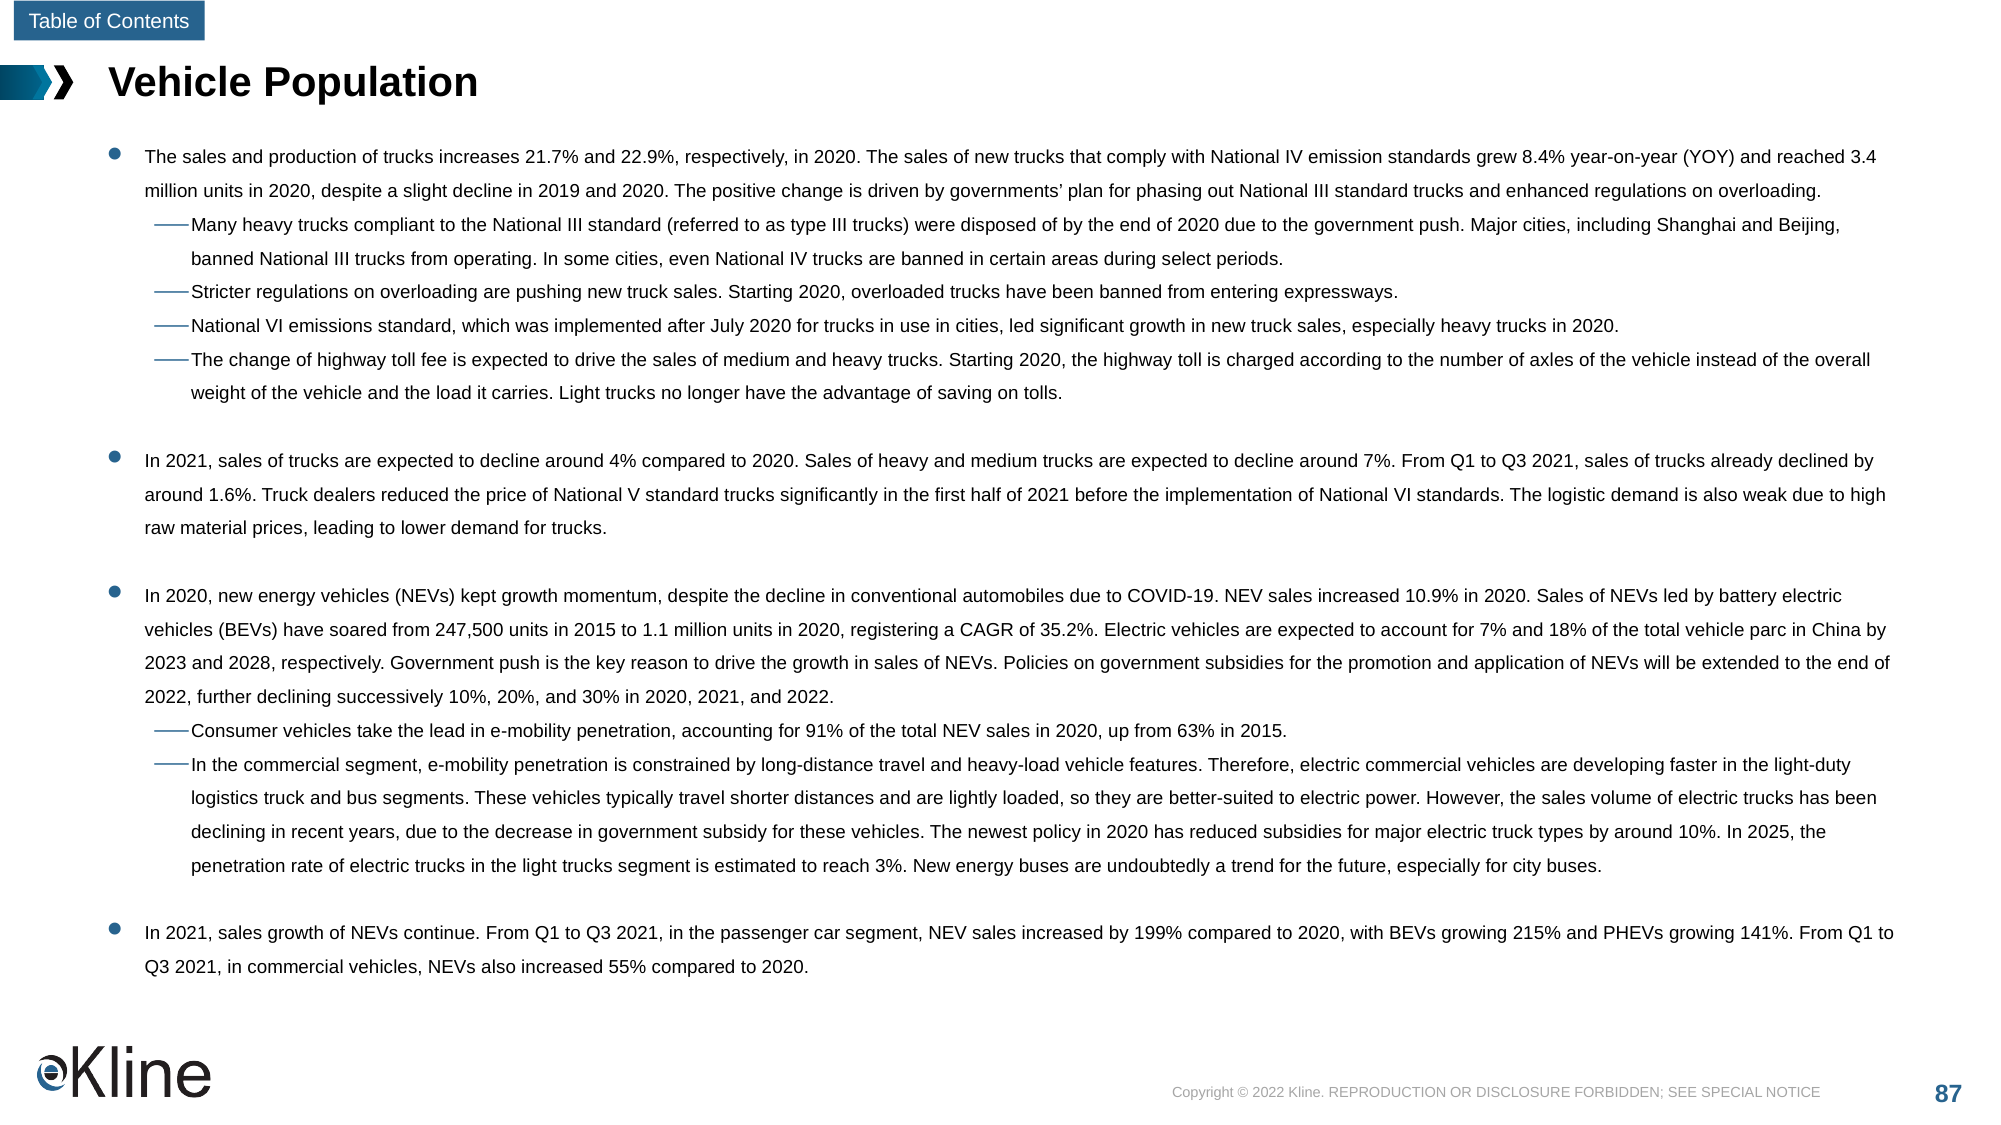

# Vehicle Population
The sales and production of trucks increases 21.7% and 22.9%, respectively, in 2020. The sales of new trucks that comply with National IV emission standards grew 8.4% year-on-year (YOY) and reached 3.4 million units in 2020, despite a slight decline in 2019 and 2020. The positive change is driven by governments’ plan for phasing out National III standard trucks and enhanced regulations on overloading.
Many heavy trucks compliant to the National III standard (referred to as type III trucks) were disposed of by the end of 2020 due to the government push. Major cities, including Shanghai and Beijing, banned National III trucks from operating. In some cities, even National IV trucks are banned in certain areas during select periods.
Stricter regulations on overloading are pushing new truck sales. Starting 2020, overloaded trucks have been banned from entering expressways.
National VI emissions standard, which was implemented after July 2020 for trucks in use in cities, led significant growth in new truck sales, especially heavy trucks in 2020.
The change of highway toll fee is expected to drive the sales of medium and heavy trucks. Starting 2020, the highway toll is charged according to the number of axles of the vehicle instead of the overall weight of the vehicle and the load it carries. Light trucks no longer have the advantage of saving on tolls.

In 2021, sales of trucks are expected to decline around 4% compared to 2020. Sales of heavy and medium trucks are expected to decline around 7%. From Q1 to Q3 2021, sales of trucks already declined by around 1.6%. Truck dealers reduced the price of National V standard trucks significantly in the first half of 2021 before the implementation of National VI standards. The logistic demand is also weak due to high raw material prices, leading to lower demand for trucks.

In 2020, new energy vehicles (NEVs) kept growth momentum, despite the decline in conventional automobiles due to COVID-19. NEV sales increased 10.9% in 2020. Sales of NEVs led by battery electric vehicles (BEVs) have soared from 247,500 units in 2015 to 1.1 million units in 2020, registering a CAGR of 35.2%. Electric vehicles are expected to account for 7% and 18% of the total vehicle parc in China by 2023 and 2028, respectively. Government push is the key reason to drive the growth in sales of NEVs. Policies on government subsidies for the promotion and application of NEVs will be extended to the end of 2022, further declining successively 10%, 20%, and 30% in 2020, 2021, and 2022.
Consumer vehicles take the lead in e-mobility penetration, accounting for 91% of the total NEV sales in 2020, up from 63% in 2015.
In the commercial segment, e-mobility penetration is constrained by long-distance travel and heavy-load vehicle features. Therefore, electric commercial vehicles are developing faster in the light-duty logistics truck and bus segments. These vehicles typically travel shorter distances and are lightly loaded, so they are better-suited to electric power. However, the sales volume of electric trucks has been declining in recent years, due to the decrease in government subsidy for these vehicles. The newest policy in 2020 has reduced subsidies for major electric truck types by around 10%. In 2025, the penetration rate of electric trucks in the light trucks segment is estimated to reach 3%. New energy buses are undoubtedly a trend for the future, especially for city buses.

In 2021, sales growth of NEVs continue. From Q1 to Q3 2021, in the passenger car segment, NEV sales increased by 199% compared to 2020, with BEVs growing 215% and PHEVs growing 141%. From Q1 to Q3 2021, in commercial vehicles, NEVs also increased 55% compared to 2020.